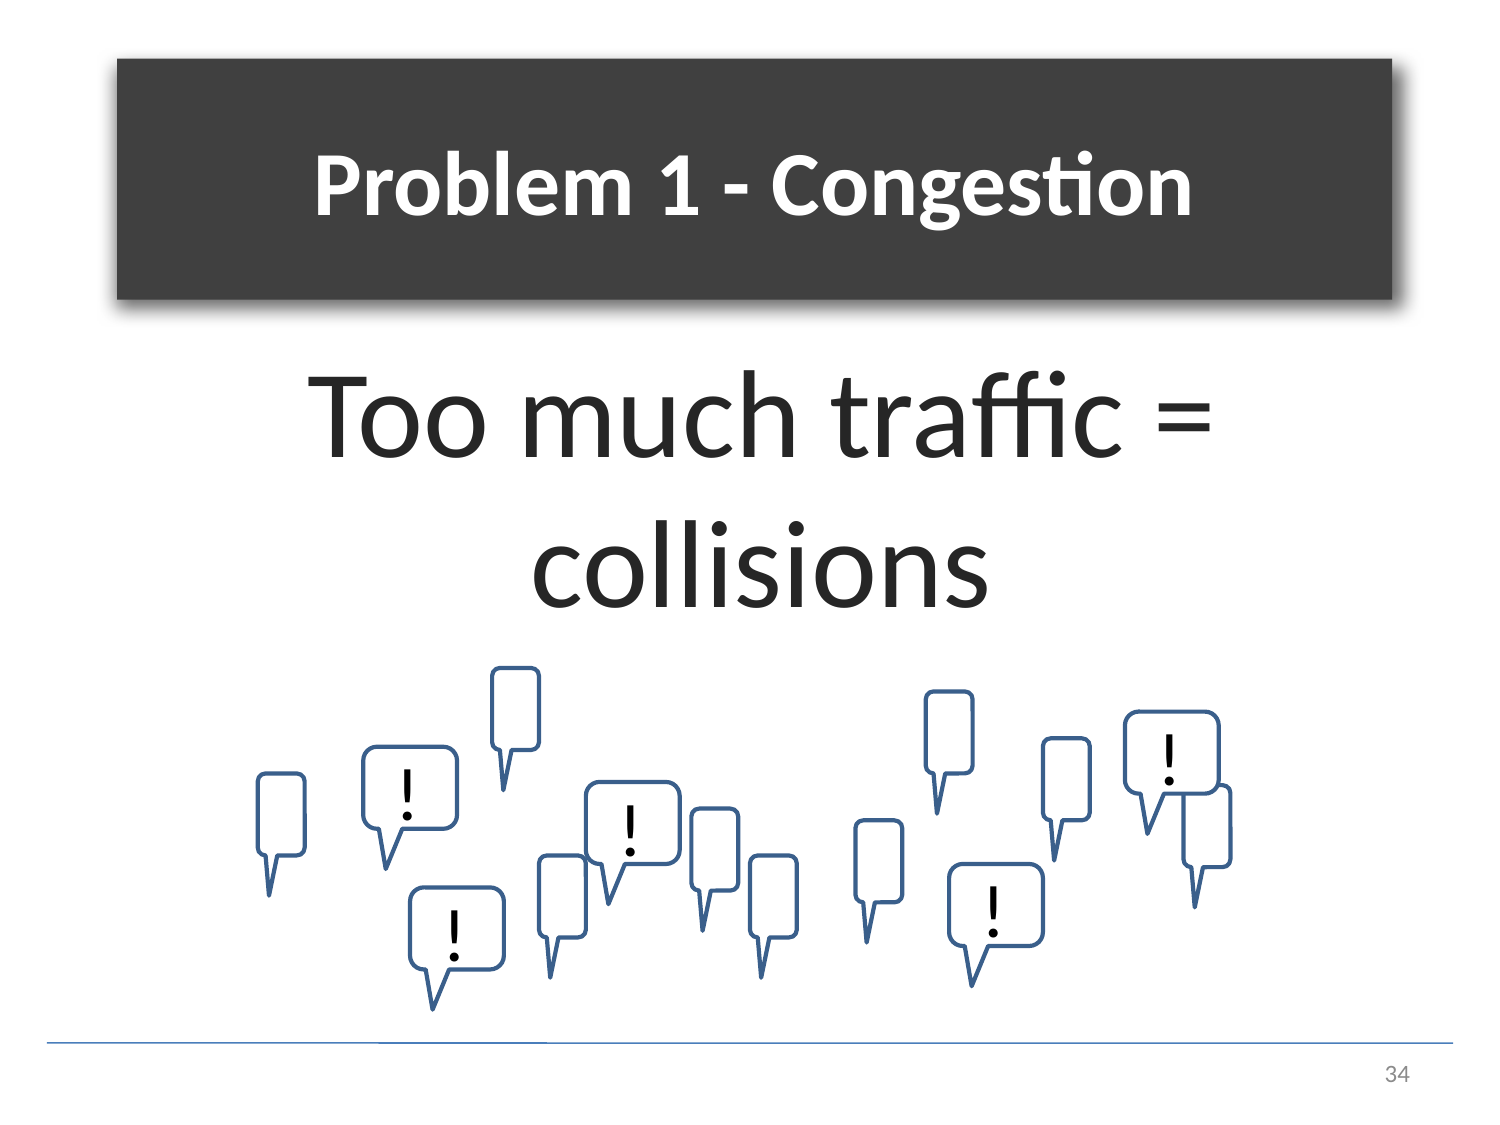

# Problem 1 - Congestion
Too much traffic = collisions

!

!

!

!

!

34